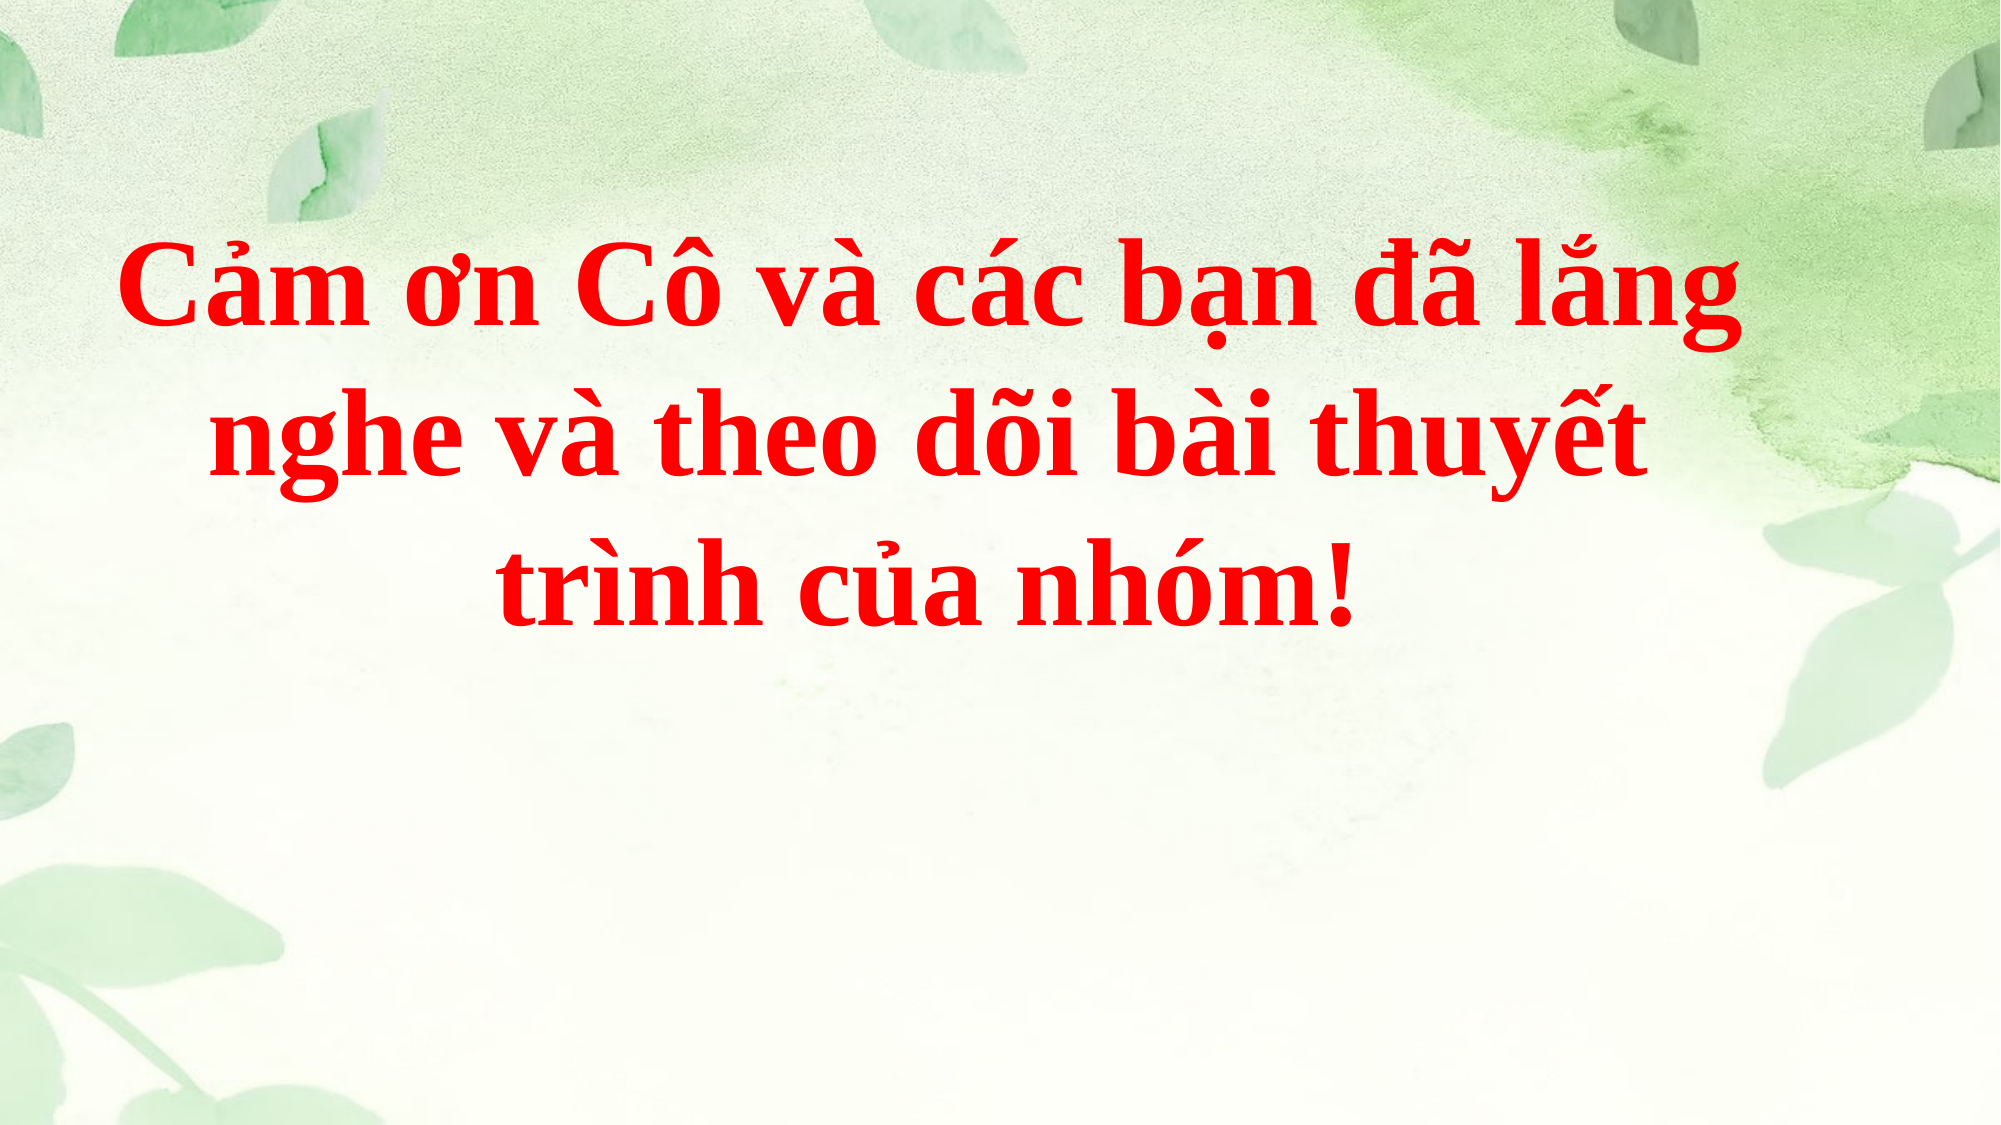

Cảm ơn Cô và các bạn đã lắng nghe và theo dõi bài thuyết trình của nhóm!